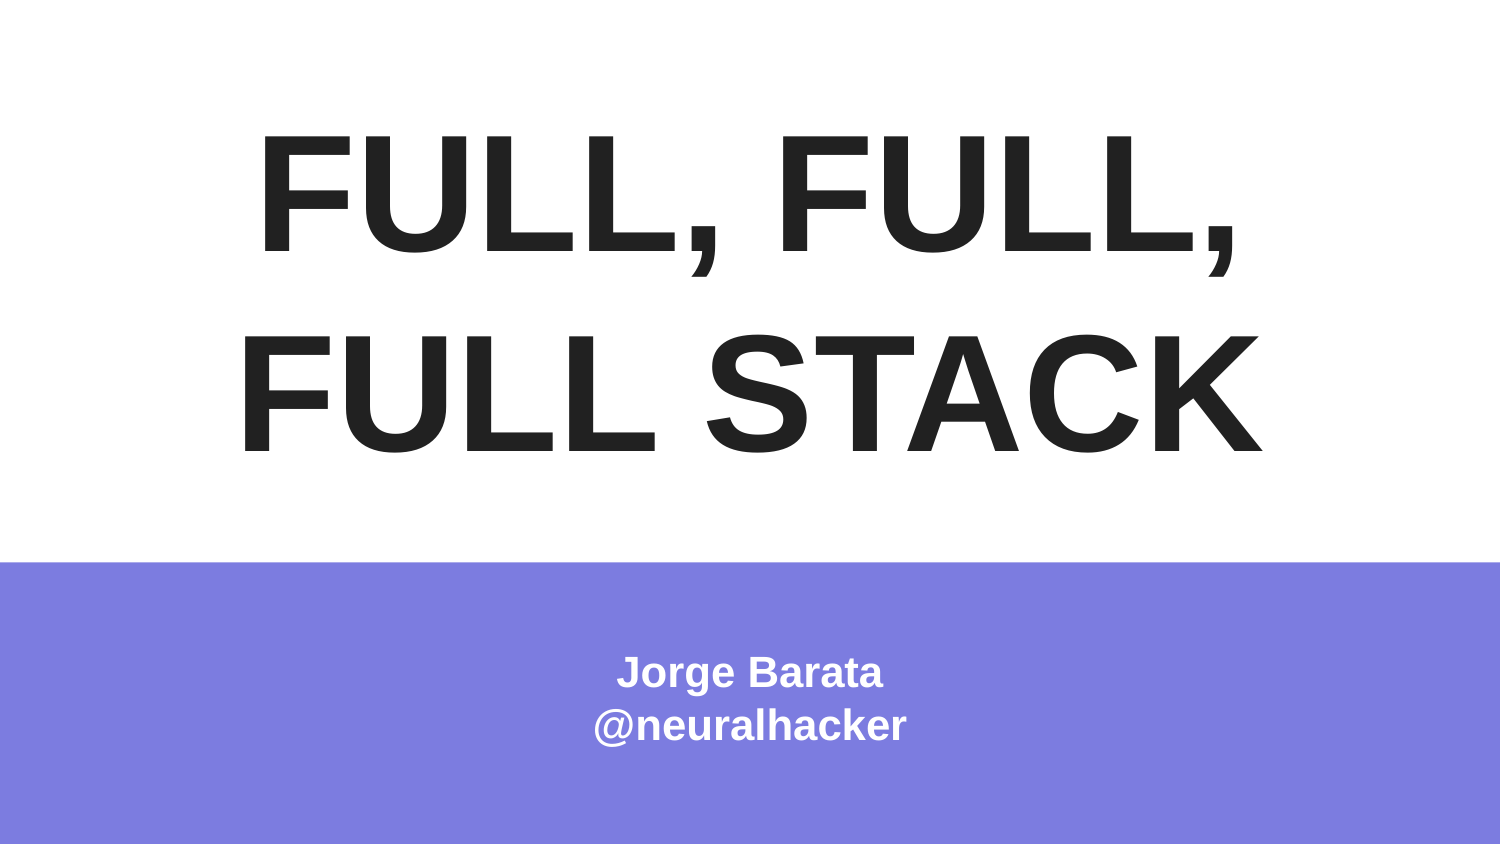

# FULL, FULL, FULL STACK
Jorge Barata
@neuralhacker